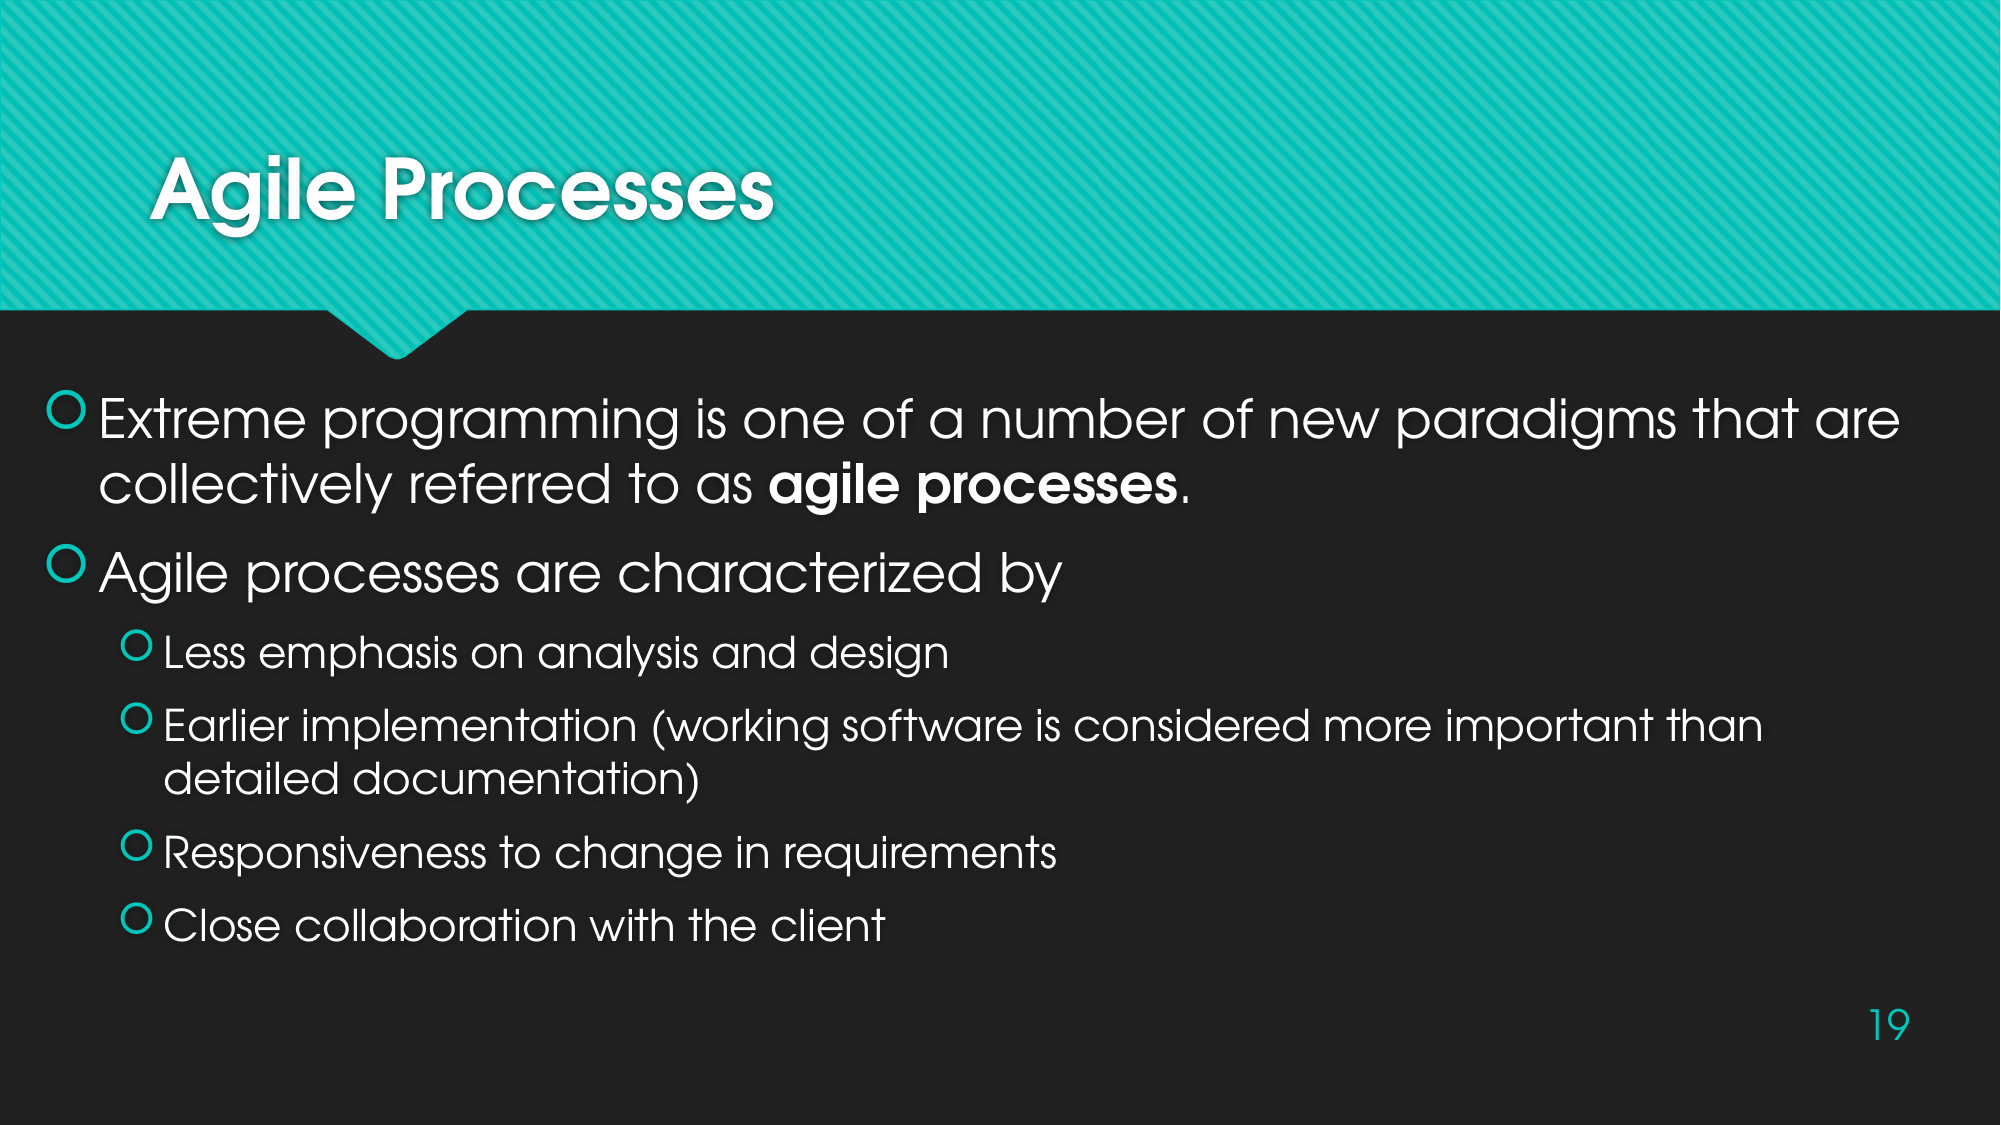

# Agile Processes
Extreme programming is one of a number of new paradigms that are collectively referred to as agile processes.
Agile processes are characterized by
Less emphasis on analysis and design
Earlier implementation (working software is considered more important than detailed documentation)
Responsiveness to change in requirements
Close collaboration with the client
19